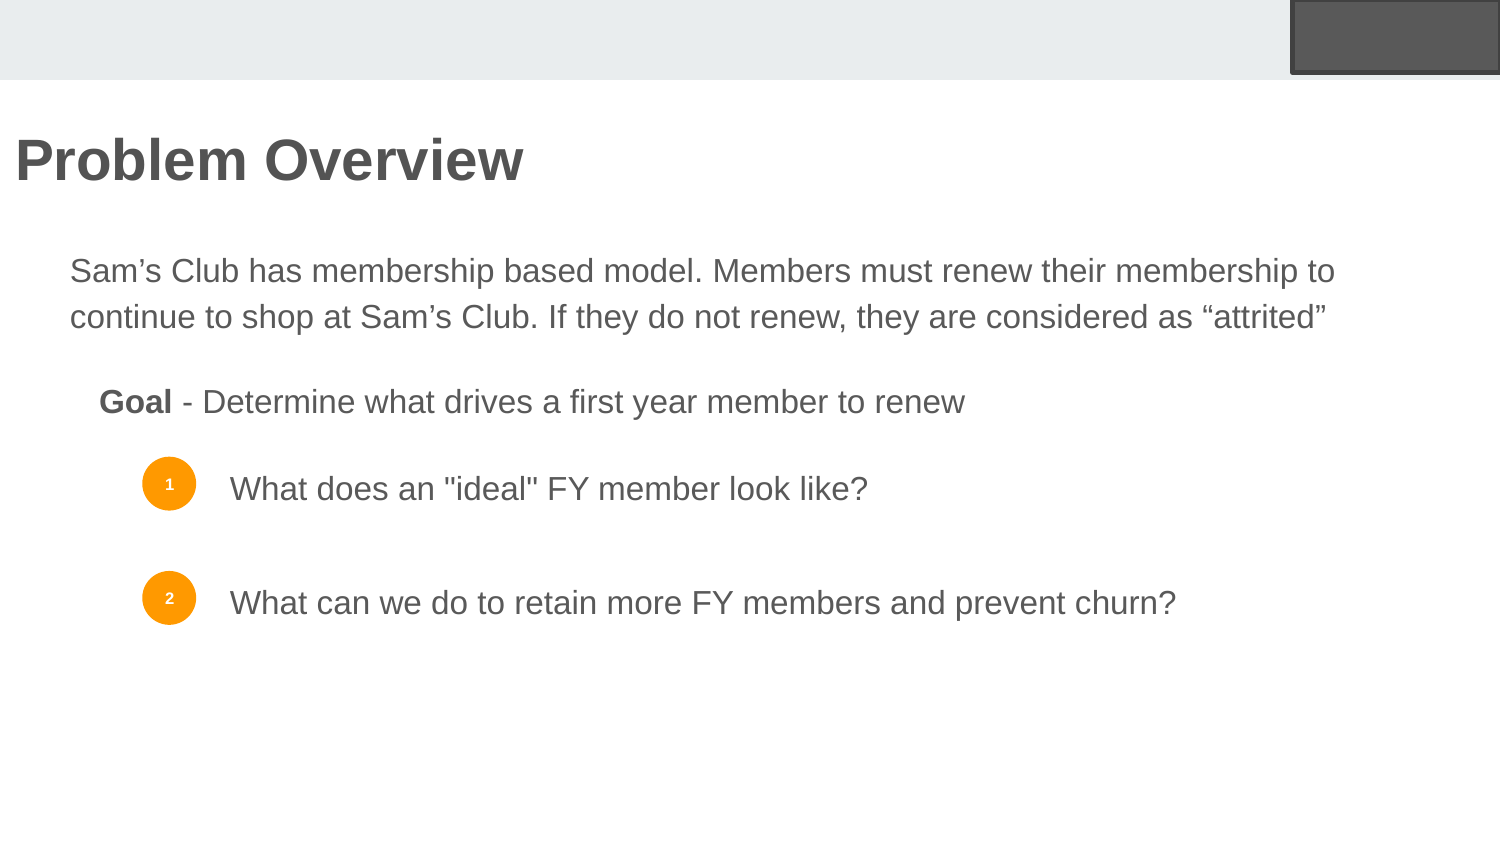

Problem Overview

Sam’s Club has membership based model. Members must renew their membership to continue to shop at Sam’s Club. If they do not renew, they are considered as “attrited”
Goal - Determine what drives a first year member to renew
What does an "ideal" FY member look like?
1
What can we do to retain more FY members and prevent churn?
2